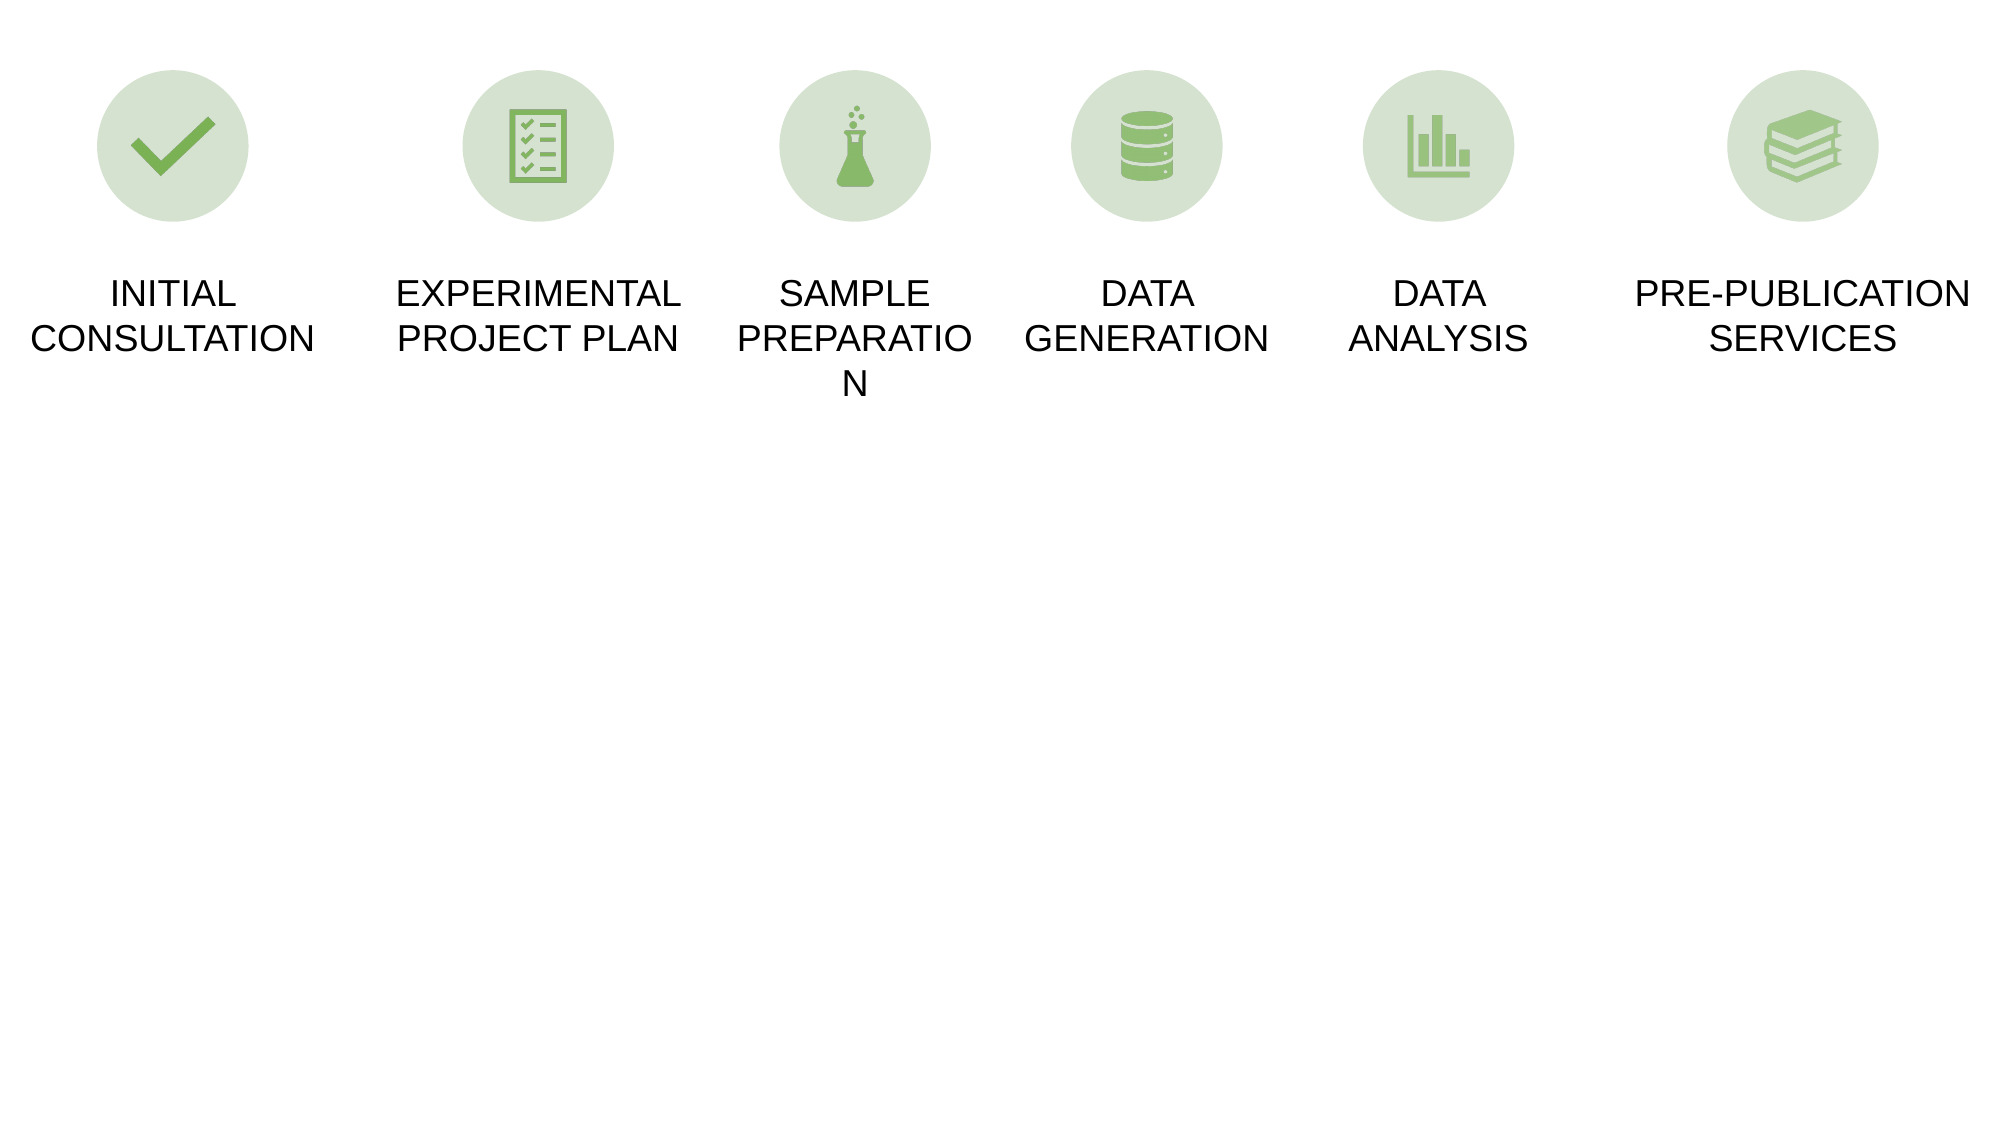

Initial Consultation
Experimental Project Plan
Sample Preparation
Data Generation
Data Analysis
Pre-Publication Services